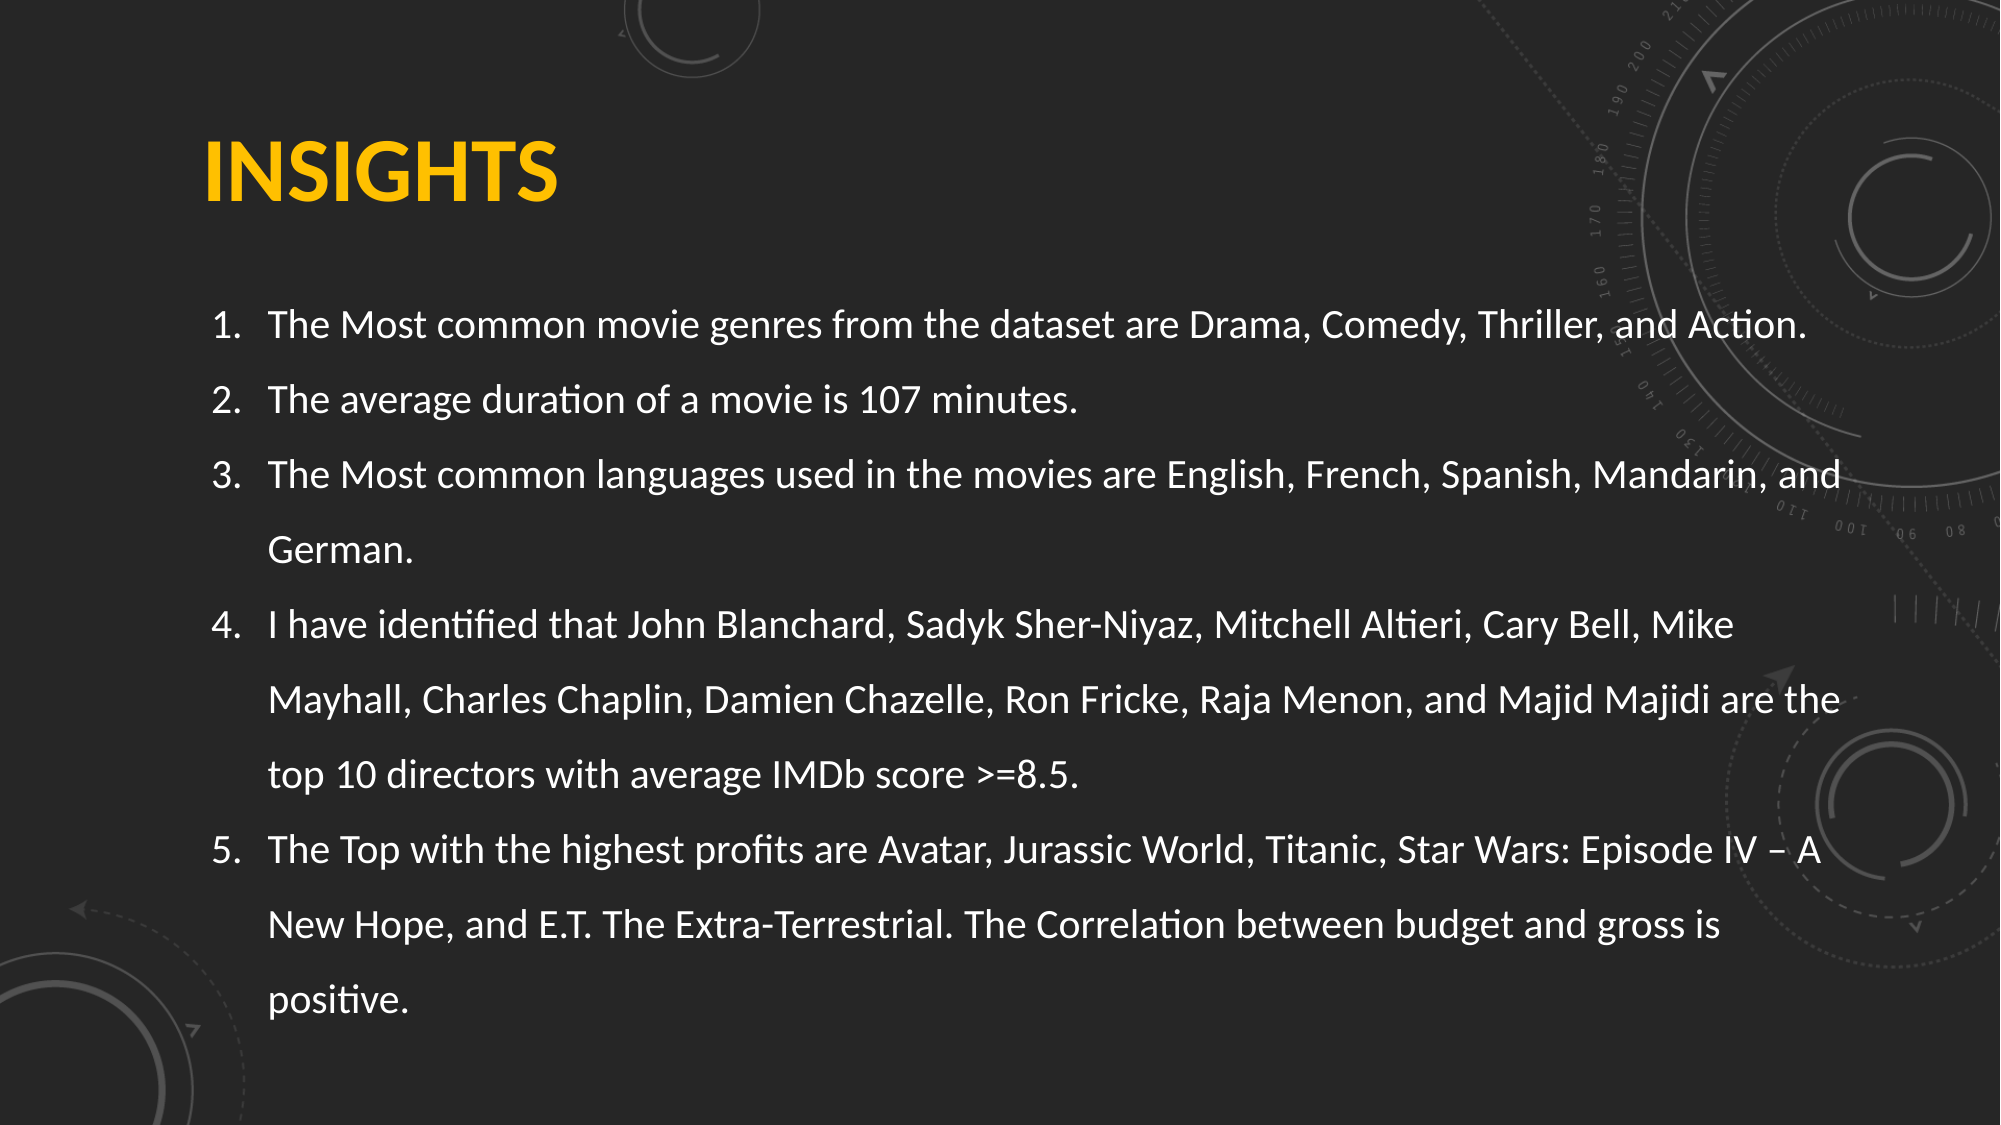

# Insights
The Most common movie genres from the dataset are Drama, Comedy, Thriller, and Action.
The average duration of a movie is 107 minutes.
The Most common languages used in the movies are English, French, Spanish, Mandarin, and German.
I have identified that John Blanchard, Sadyk Sher-Niyaz, Mitchell Altieri, Cary Bell, Mike Mayhall, Charles Chaplin, Damien Chazelle, Ron Fricke, Raja Menon, and Majid Majidi are the top 10 directors with average IMDb score >=8.5.
The Top with the highest profits are Avatar, Jurassic World, Titanic, Star Wars: Episode IV – A New Hope, and E.T. The Extra-Terrestrial. The Correlation between budget and gross is positive.